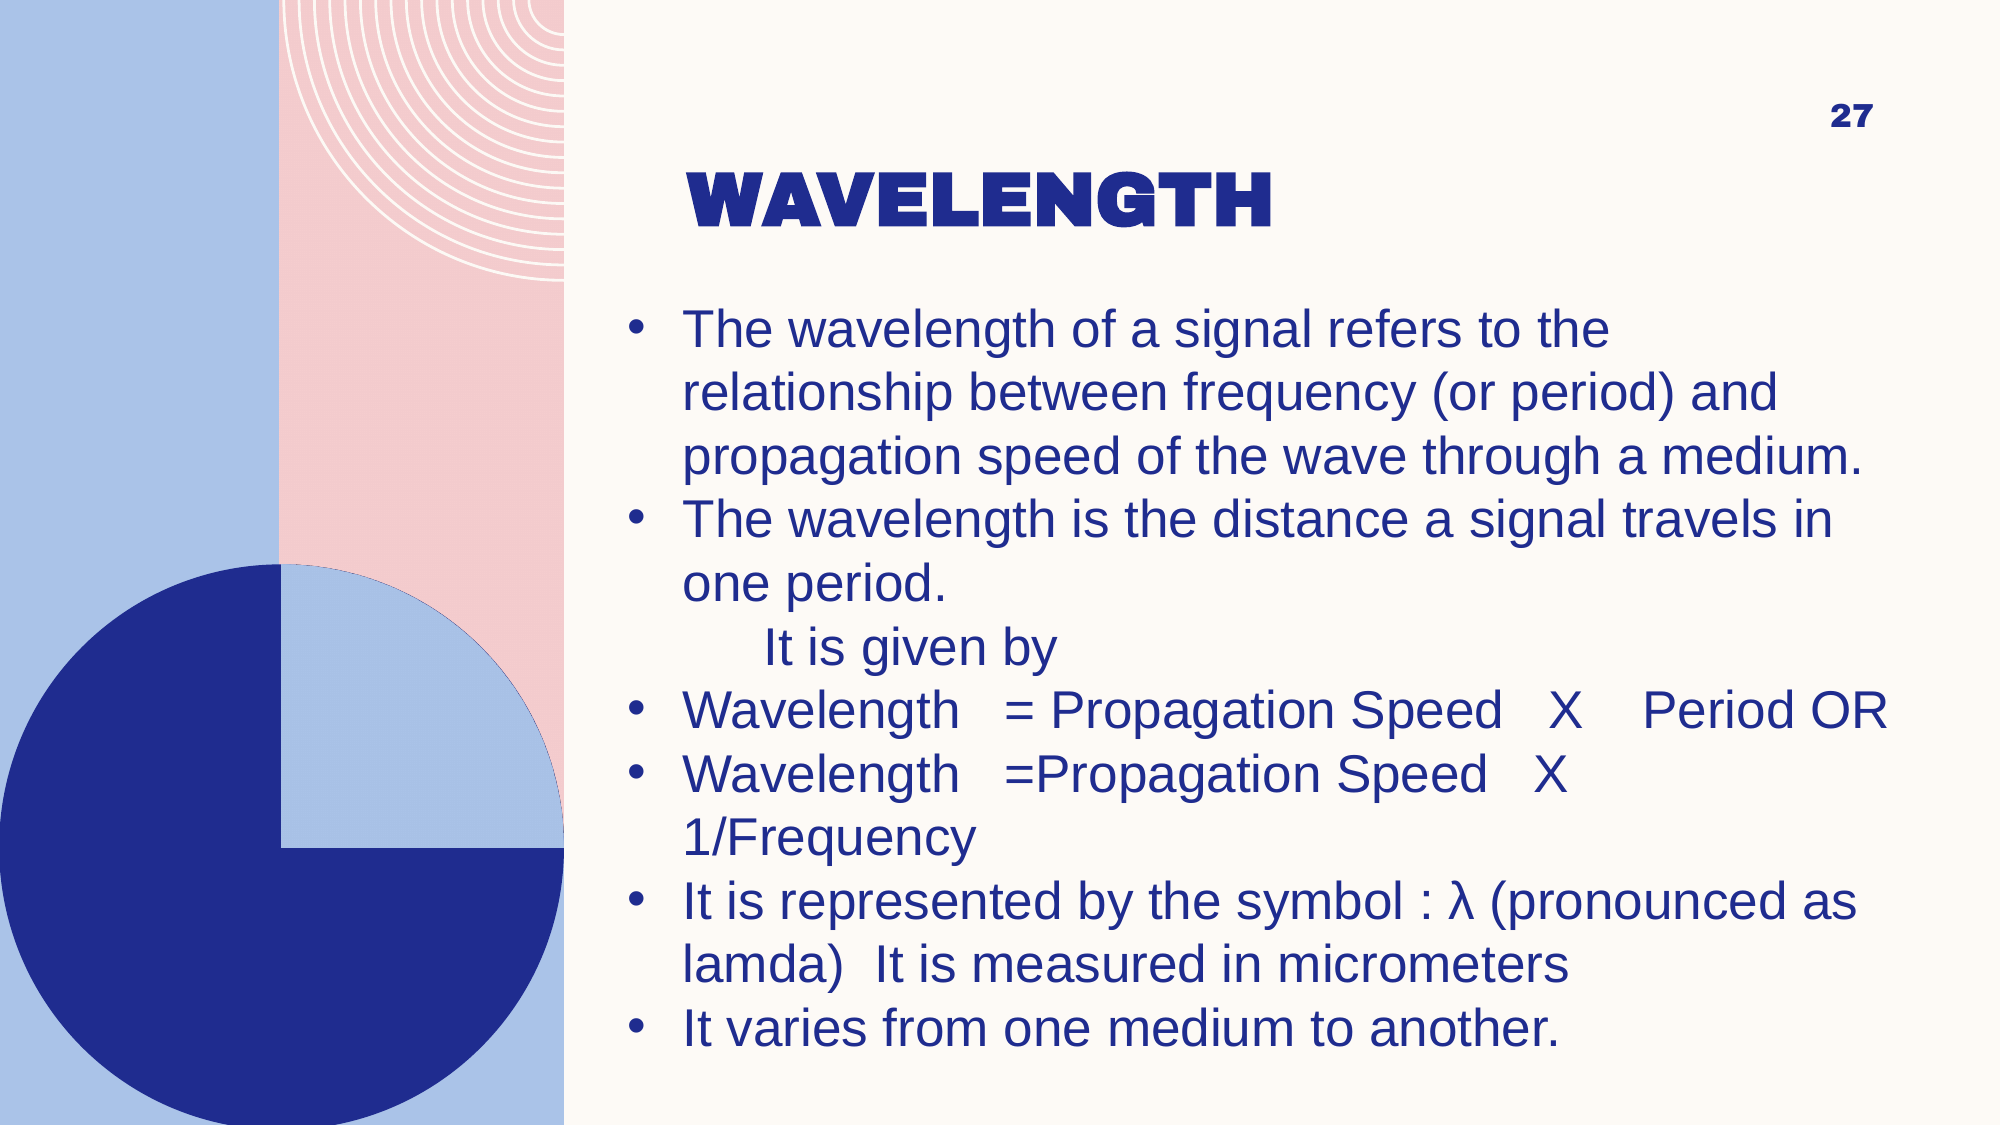

27
# Wavelength
The wavelength of a signal refers to the relationship between frequency (or period) and propagation speed of the wave through a medium.
The wavelength is the distance a signal travels in one period.
 	It is given by
Wavelength   = Propagation Speed   X    Period OR
Wavelength   =Propagation Speed   X      1/Frequency
It is represented by the symbol : λ (pronounced as lamda)  It is measured in micrometers
It varies from one medium to another.